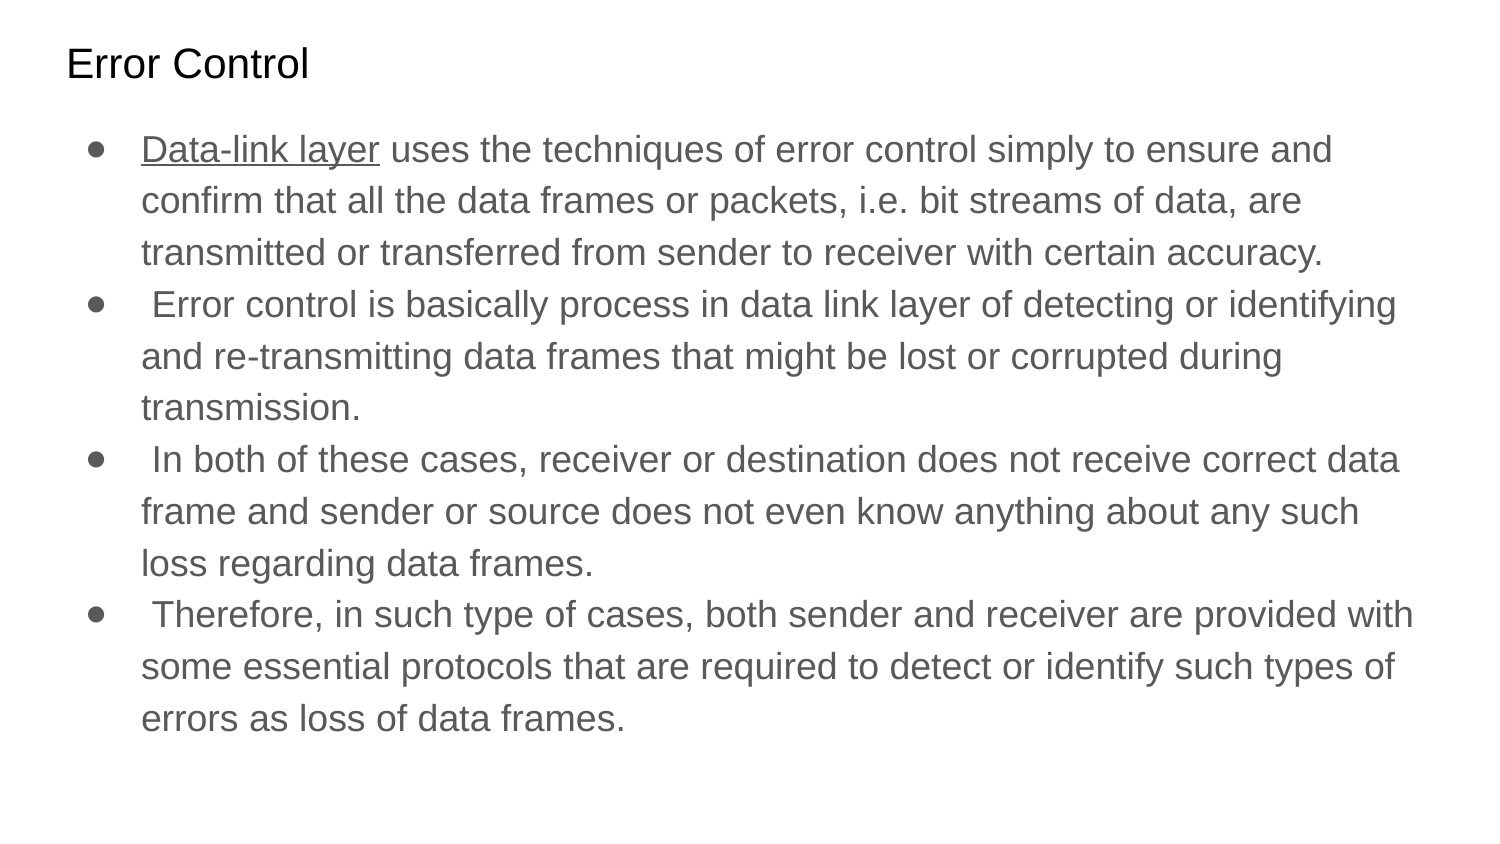

# Error Control
Data-link layer uses the techniques of error control simply to ensure and confirm that all the data frames or packets, i.e. bit streams of data, are transmitted or transferred from sender to receiver with certain accuracy.
 Error control is basically process in data link layer of detecting or identifying and re-transmitting data frames that might be lost or corrupted during transmission.
 In both of these cases, receiver or destination does not receive correct data frame and sender or source does not even know anything about any such loss regarding data frames.
 Therefore, in such type of cases, both sender and receiver are provided with some essential protocols that are required to detect or identify such types of errors as loss of data frames.